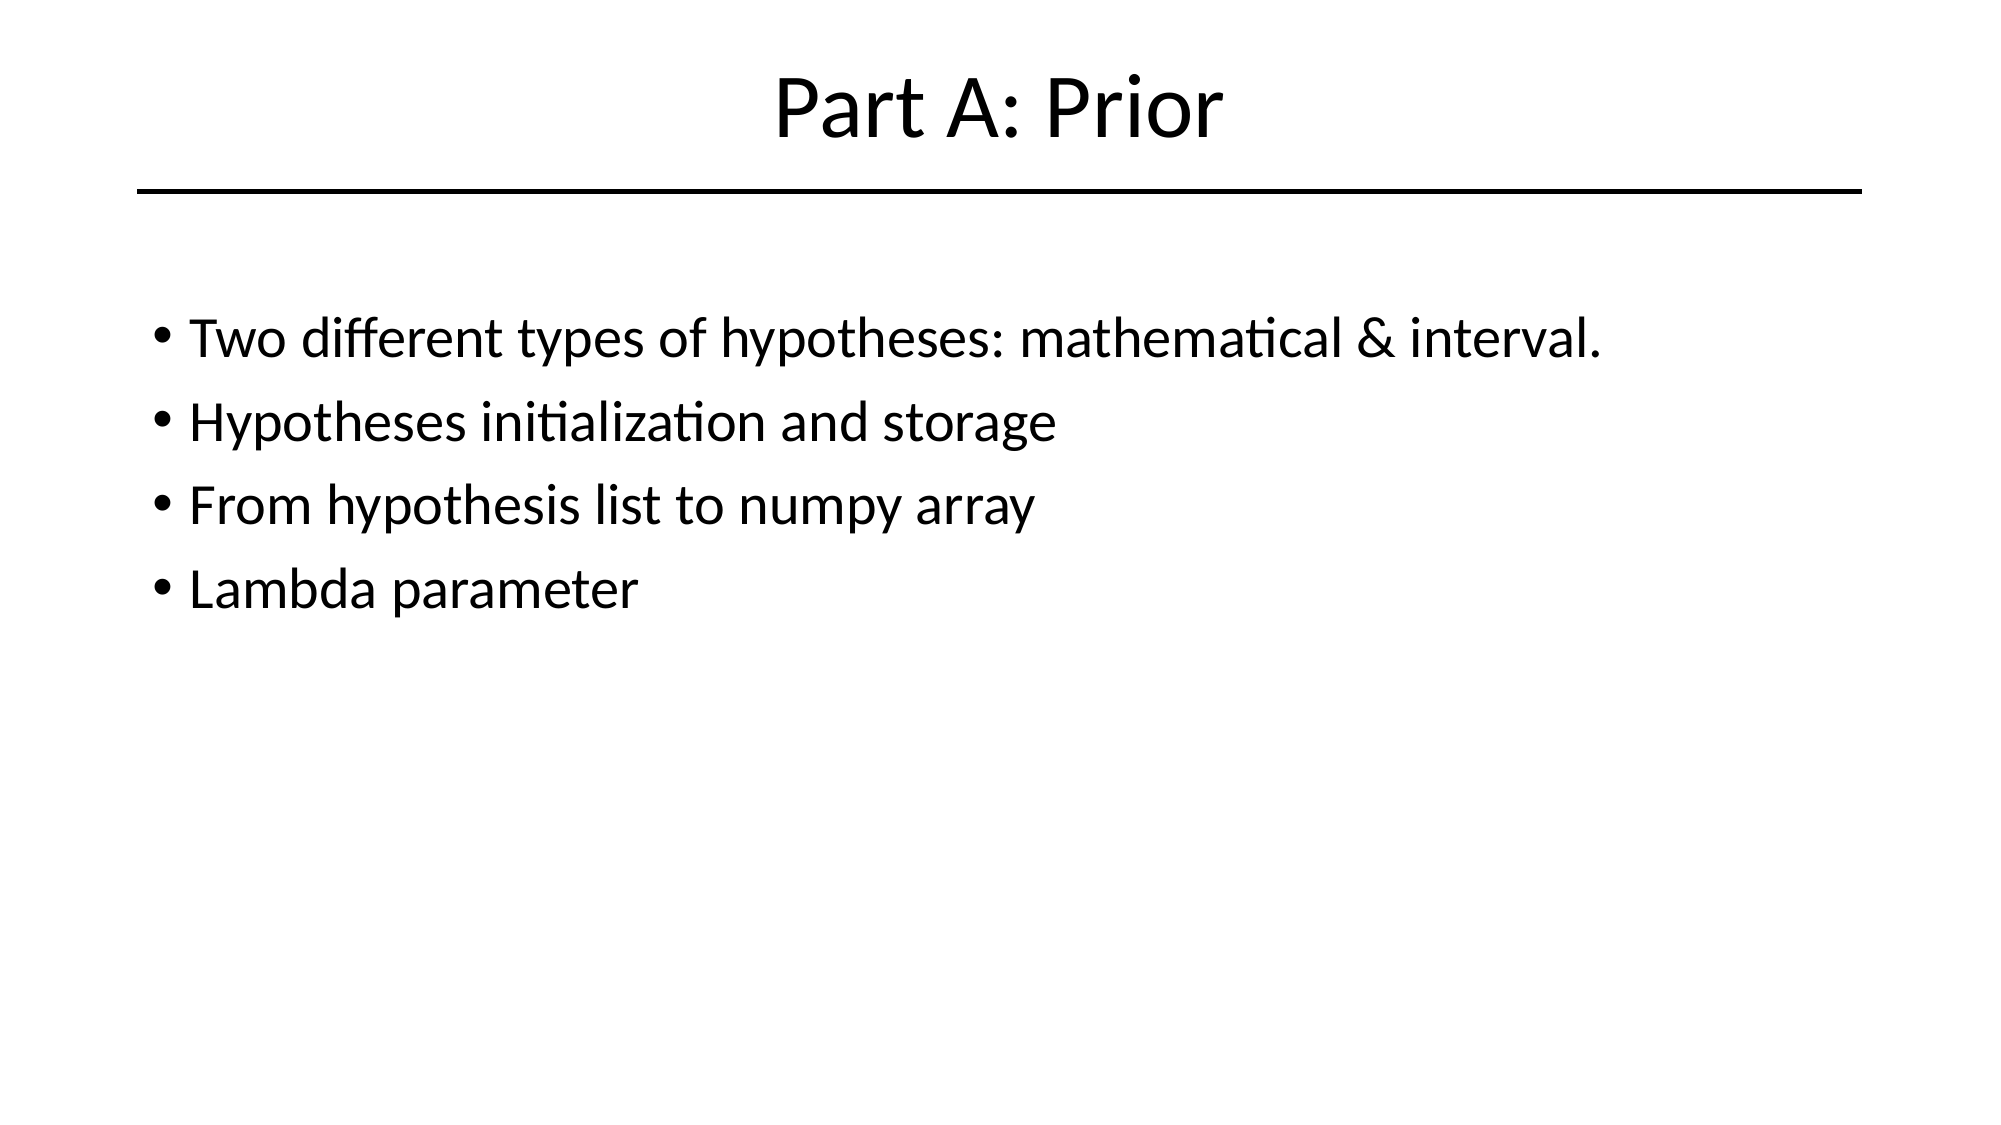

# Part A: Prior
Two different types of hypotheses: mathematical & interval.
Hypotheses initialization and storage
From hypothesis list to numpy array
Lambda parameter